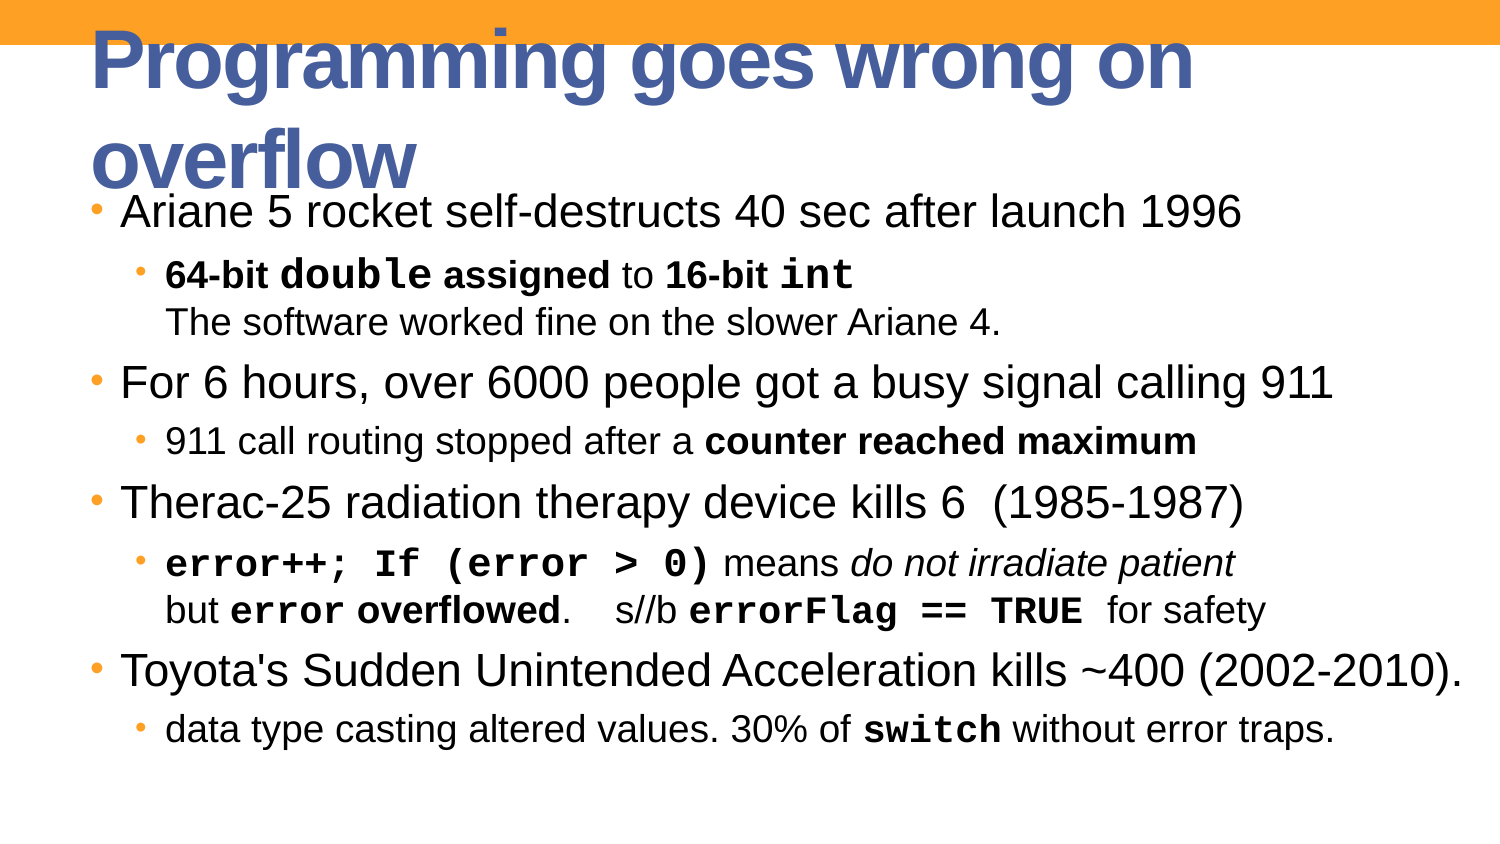

# Programming goes wrong on overflow
Ariane 5 rocket self-destructs 40 sec after launch 1996
64-bit double assigned to 16-bit int
The software worked fine on the slower Ariane 4.
For 6 hours, over 6000 people got a busy signal calling 911
911 call routing stopped after a counter reached maximum
Therac-25 radiation therapy device kills 6  (1985-1987)
error++; If (error > 0) means do not irradiate patient
but error overflowed.    s//b errorFlag == TRUE for safety
Toyota's Sudden Unintended Acceleration kills ~400 (2002-2010).
data type casting altered values. 30% of switch without error traps.